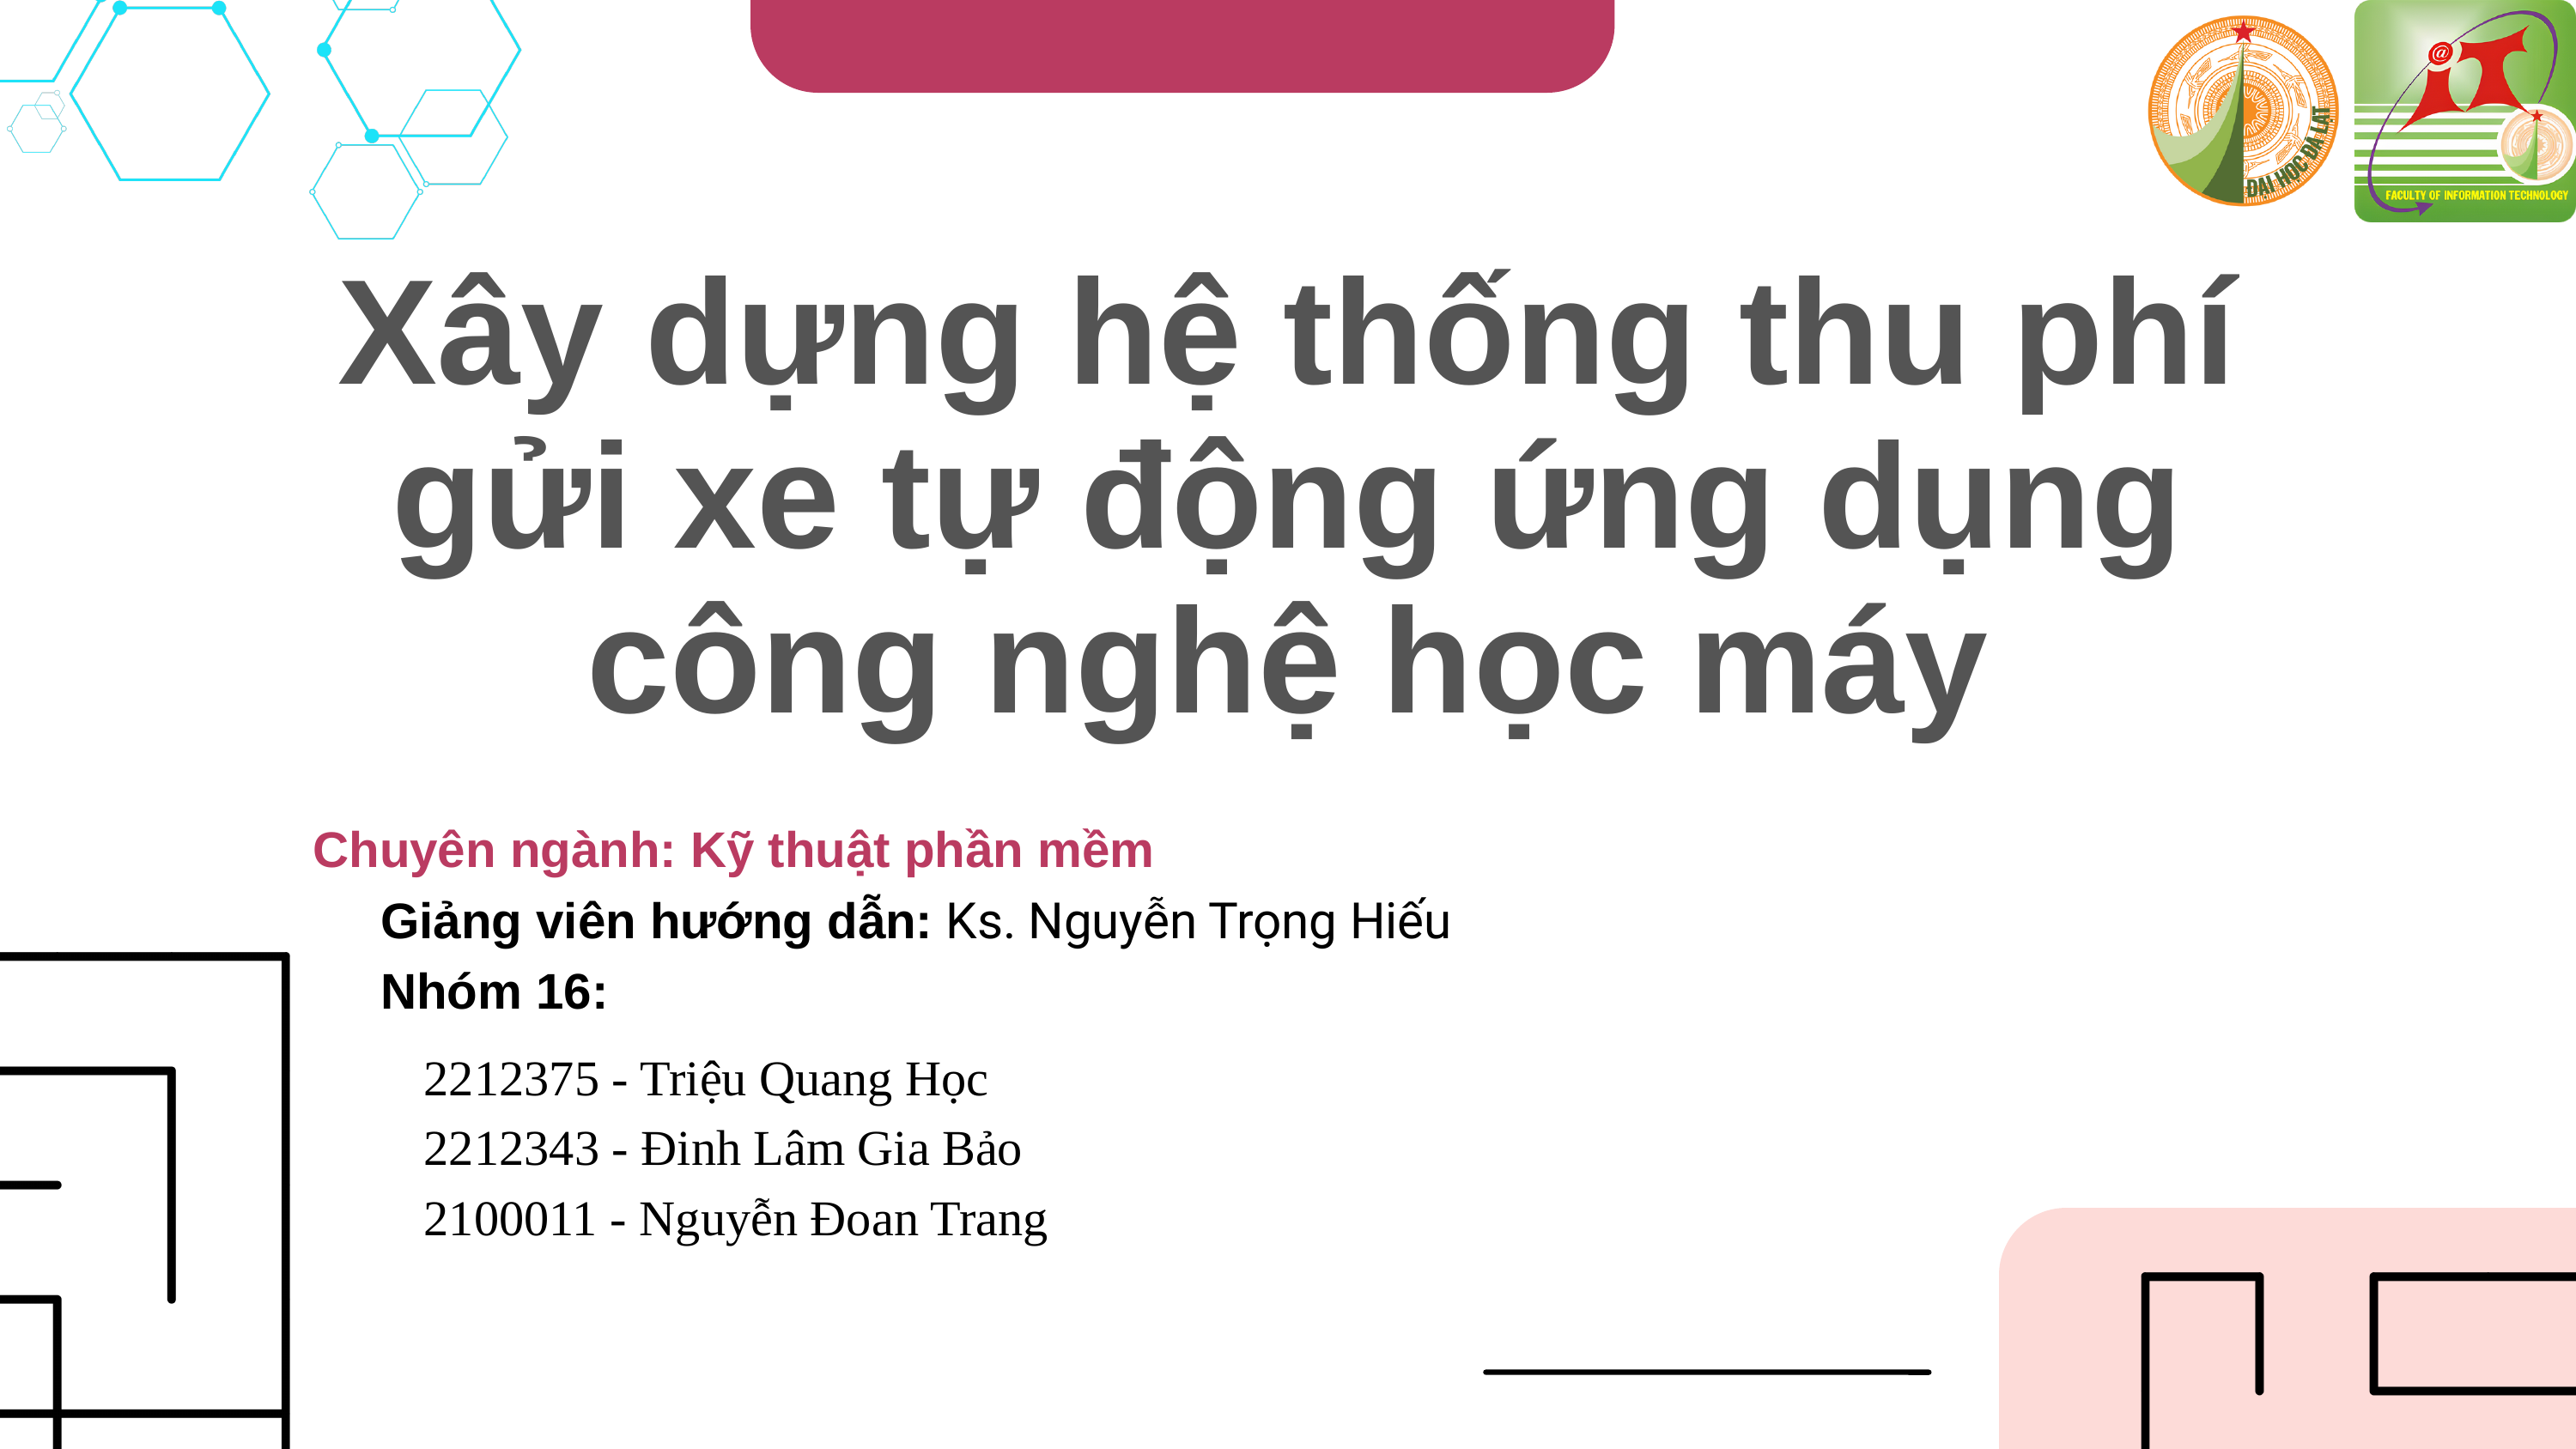

Xây dựng hệ thống thu phí gửi xe tự động ứng dụng công nghệ học máy

Chuyên ngành: Kỹ thuật phần mềm
Giảng viên hướng dẫn: Ks. Nguyễn Trọng Hiếu
Nhóm 16:

2212375 - Triệu Quang Học
2212343 - Đinh Lâm Gia Bảo
2100011 - Nguyễn Đoan Trang